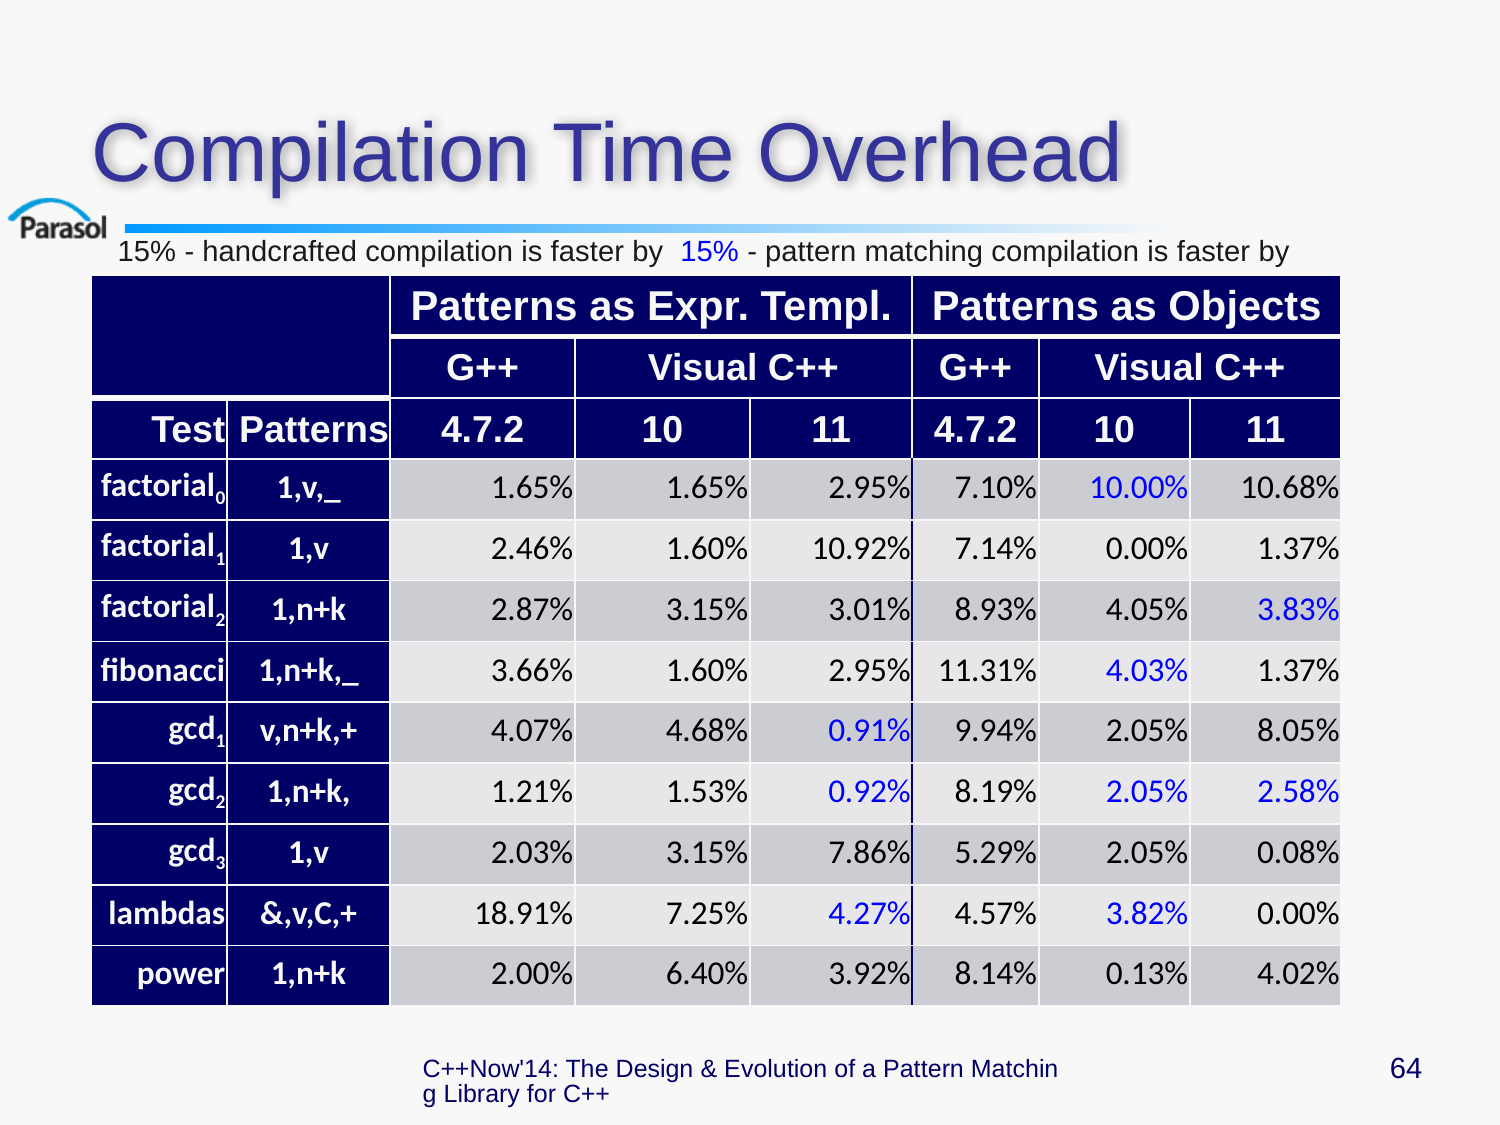

# Compilation Time Overhead
15% - handcrafted compilation is faster by  15% - pattern matching compilation is faster by
|  |  | Patterns as Expr. Templ. |  |  | Patterns as Objects |  |  |
| --- | --- | --- | --- | --- | --- | --- | --- |
|  |  | G++ | Visual C++ |  | G++ | Visual C++ |  |
| Test | Patterns | 4.7.2 | 10 | 11 | 4.7.2 | 10 | 11 |
| factorial0 | 1,v,\_ | 1.65% | 1.65% | 2.95% | 7.10% | 10.00% | 10.68% |
| factorial1 | 1,v | 2.46% | 1.60% | 10.92% | 7.14% | 0.00% | 1.37% |
| factorial2 | 1,n+k | 2.87% | 3.15% | 3.01% | 8.93% | 4.05% | 3.83% |
| fibonacci | 1,n+k,\_ | 3.66% | 1.60% | 2.95% | 11.31% | 4.03% | 1.37% |
| gcd1 | v,n+k,+ | 4.07% | 4.68% | 0.91% | 9.94% | 2.05% | 8.05% |
| gcd2 | 1,n+k, | 1.21% | 1.53% | 0.92% | 8.19% | 2.05% | 2.58% |
| gcd3 | 1,v | 2.03% | 3.15% | 7.86% | 5.29% | 2.05% | 0.08% |
| lambdas | &,v,C,+ | 18.91% | 7.25% | 4.27% | 4.57% | 3.82% | 0.00% |
| power | 1,n+k | 2.00% | 6.40% | 3.92% | 8.14% | 0.13% | 4.02% |
C++Now'14: The Design & Evolution of a Pattern Matching Library for C++
64